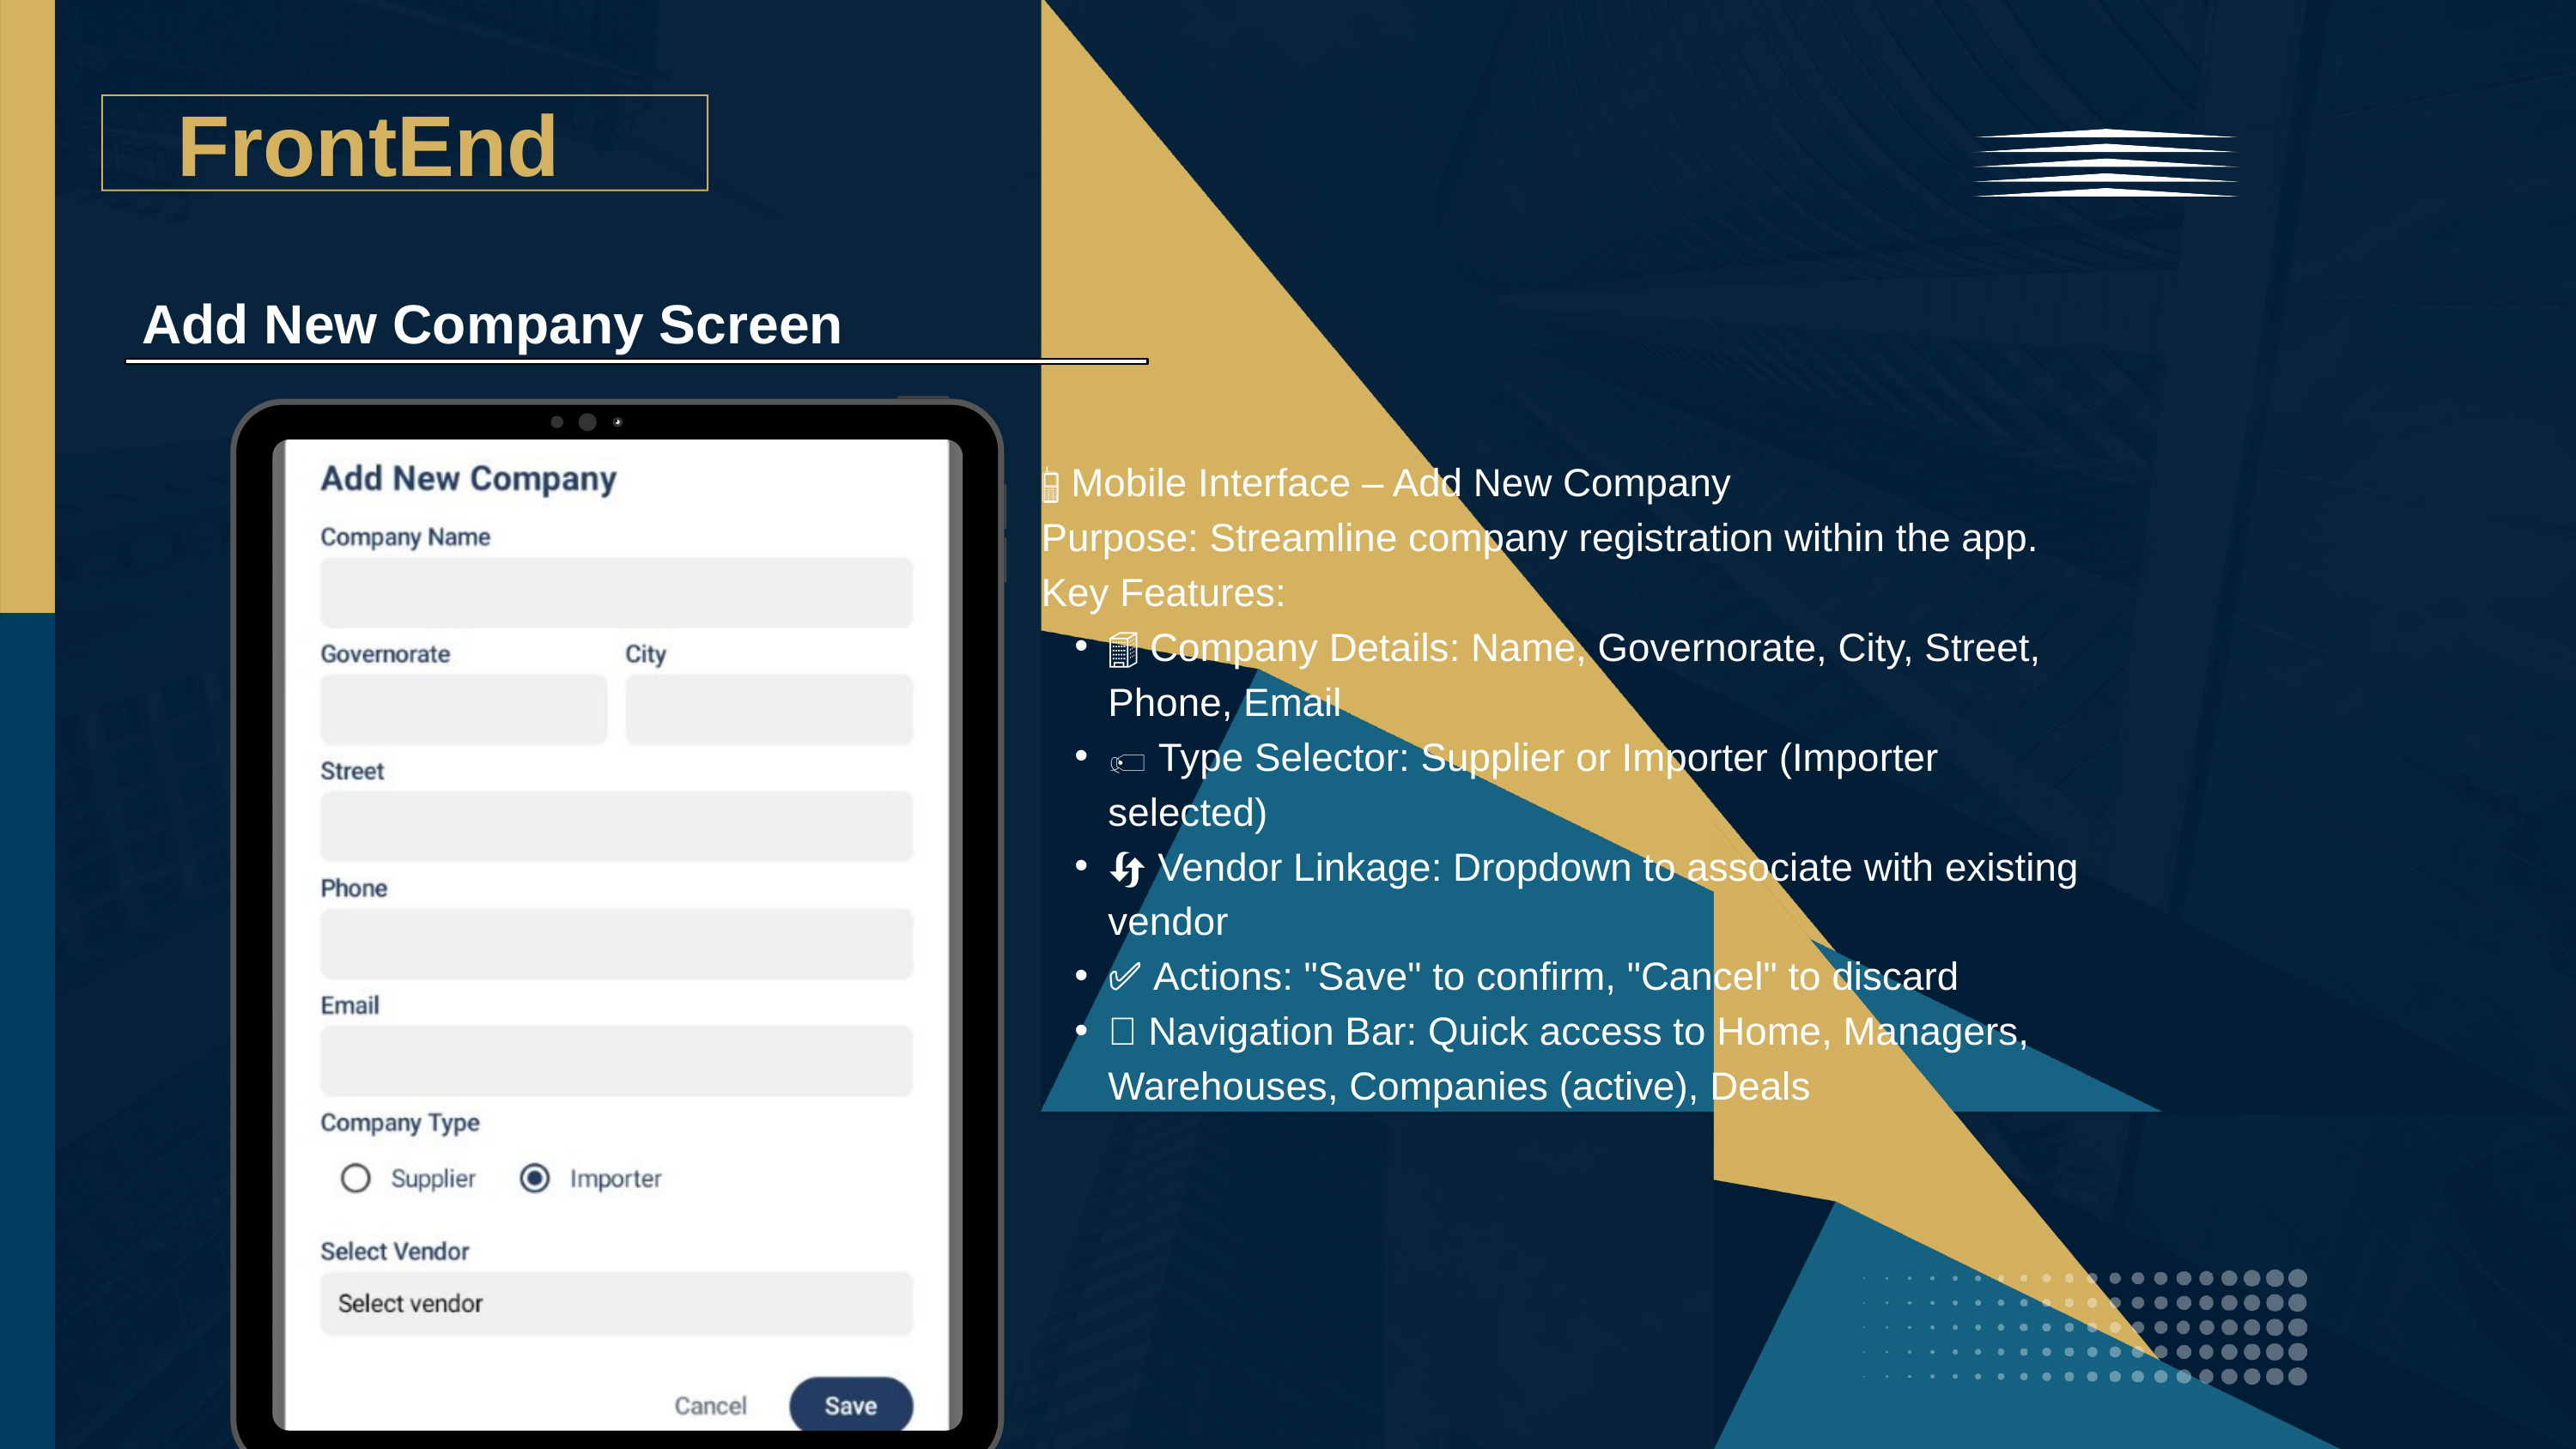

FrontEnd

Add New Company Screen

📱 Mobile Interface – Add New Company
Purpose: Streamline company registration within the app.
Key Features:
🏢 Company Details: Name, Governorate, City, Street, Phone, Email
🏷️ Type Selector: Supplier or Importer (Importer selected)
🔄 Vendor Linkage: Dropdown to associate with existing vendor
✅ Actions: "Save" to confirm, "Cancel" to discard
🧭 Navigation Bar: Quick access to Home, Managers, Warehouses, Companies (active), Deals